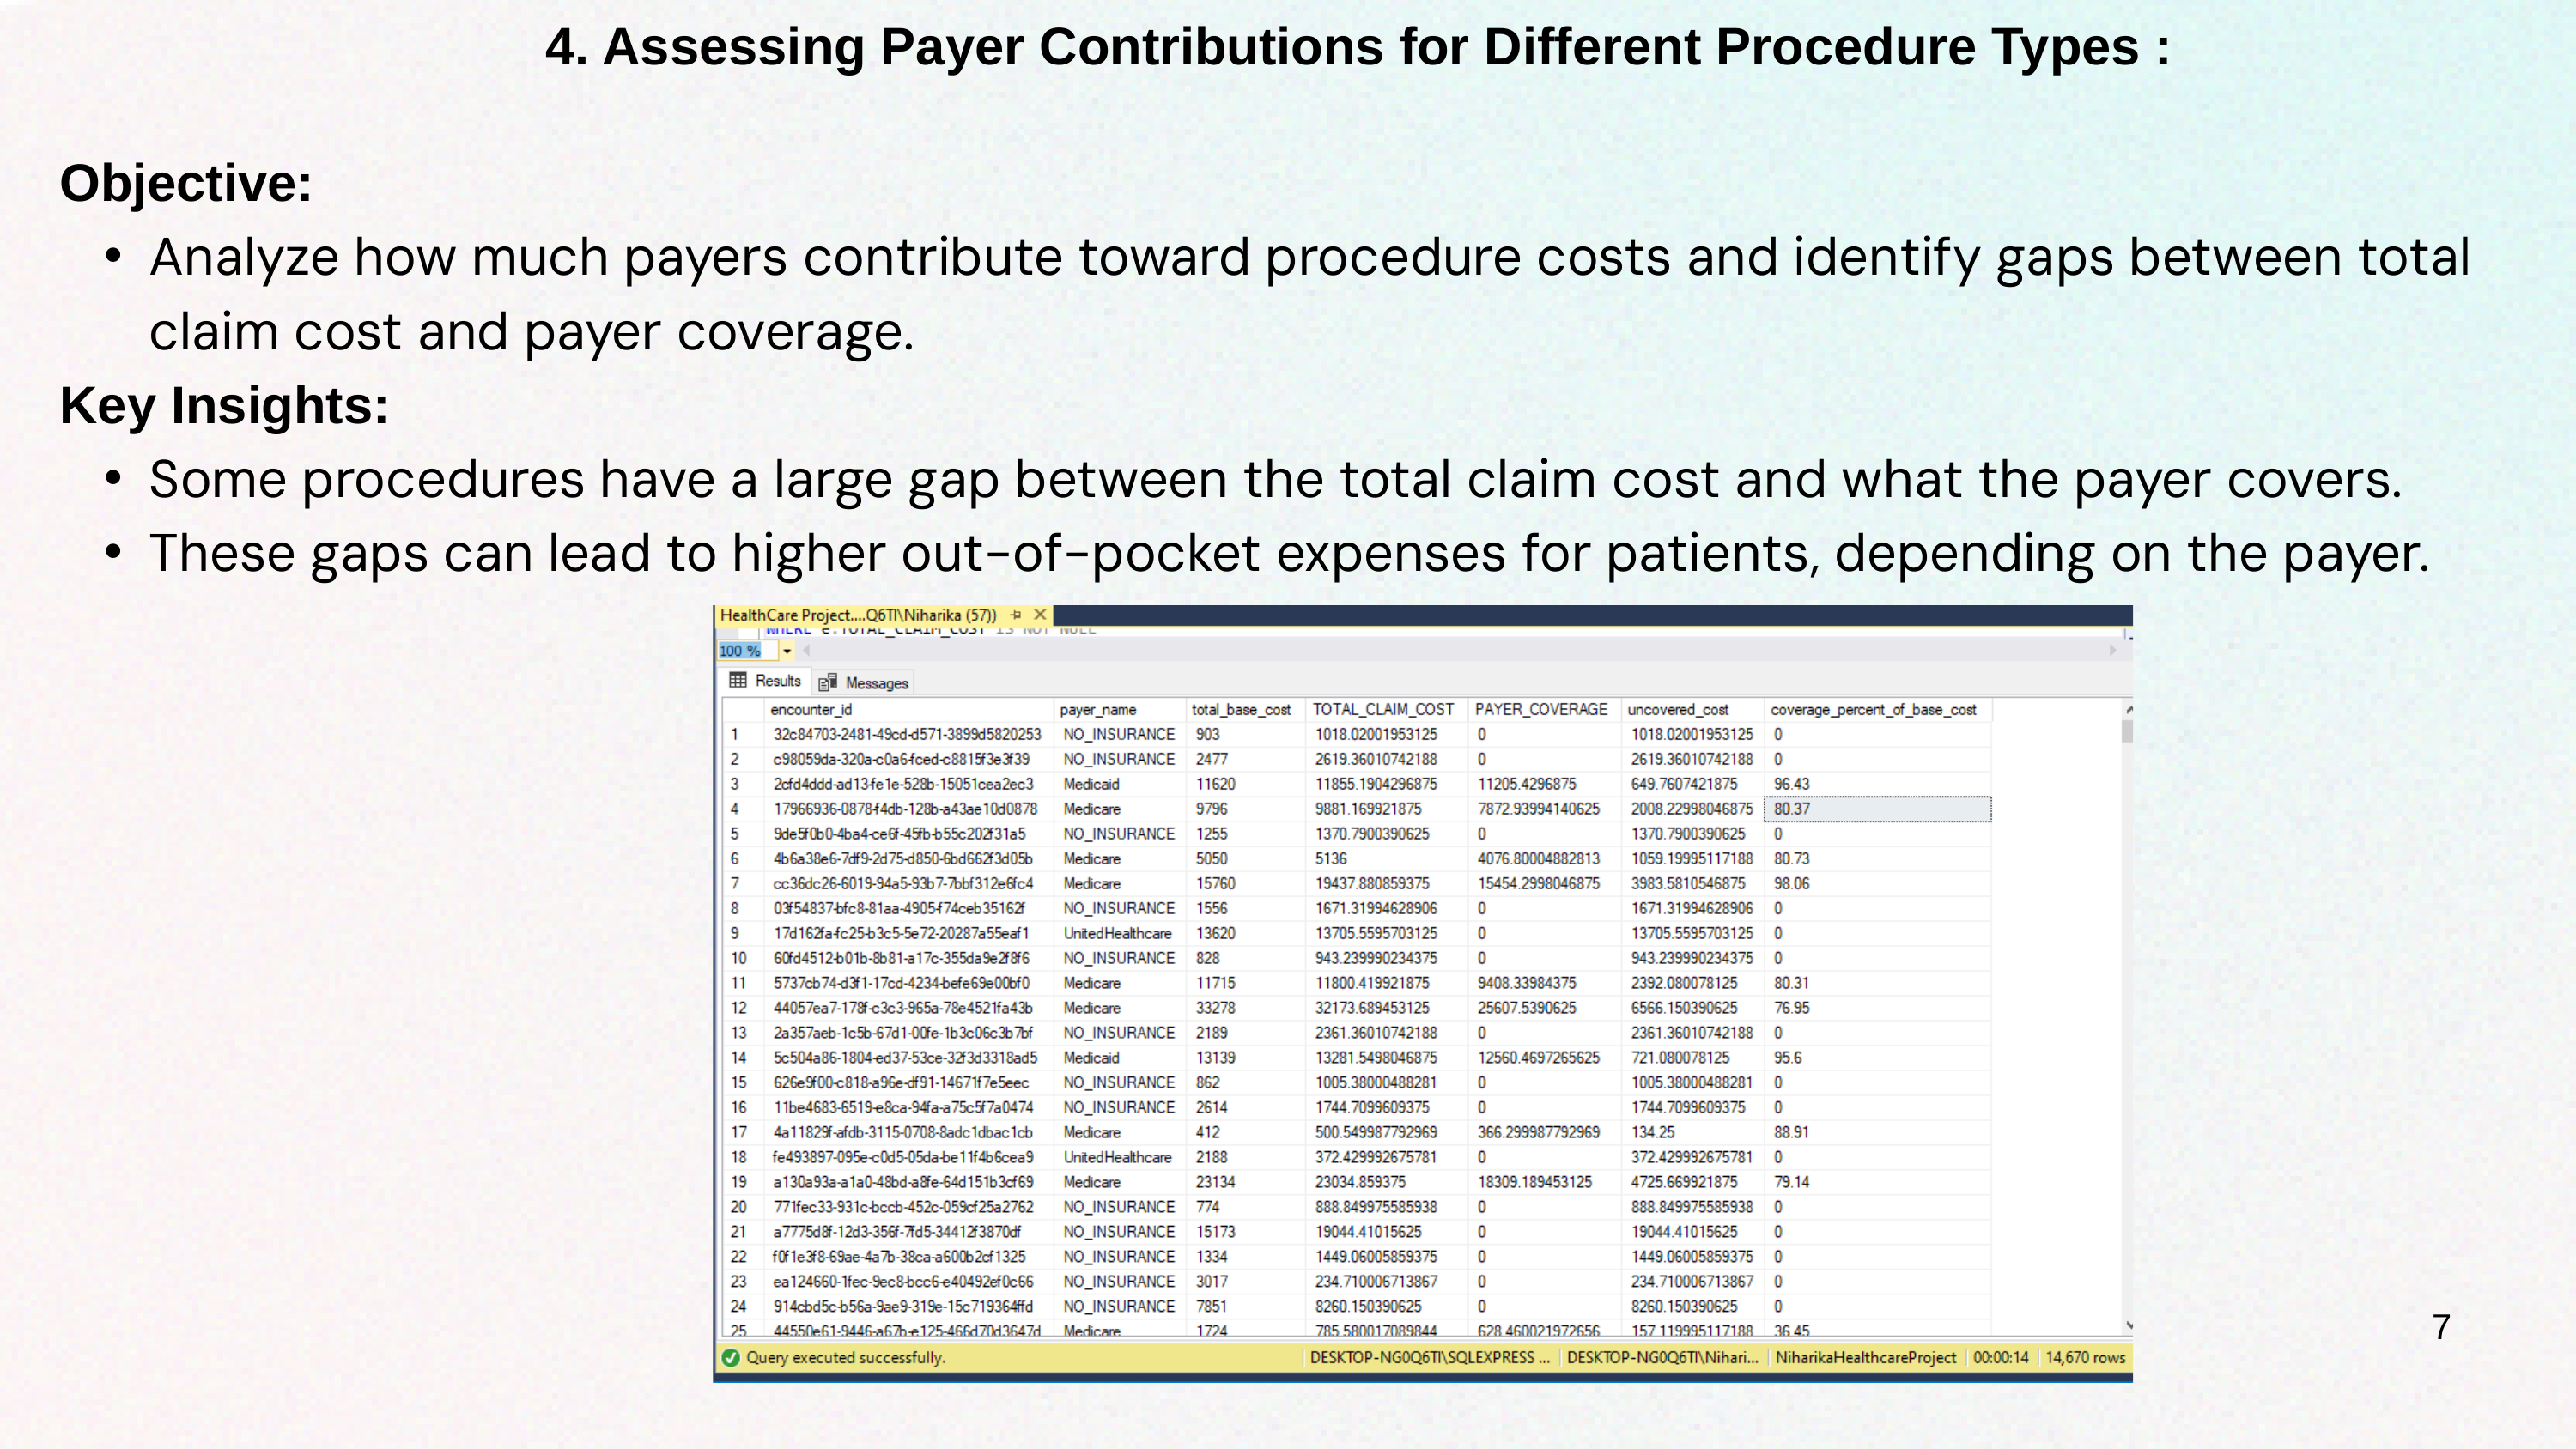

4. Assessing Payer Contributions for Different Procedure Types :

Objective:
Analyze how much payers contribute toward procedure costs and identify gaps between total claim cost and payer coverage.
Key Insights:
Some procedures have a large gap between the total claim cost and what the payer covers.
These gaps can lead to higher out-of-pocket expenses for patients, depending on the payer.

7